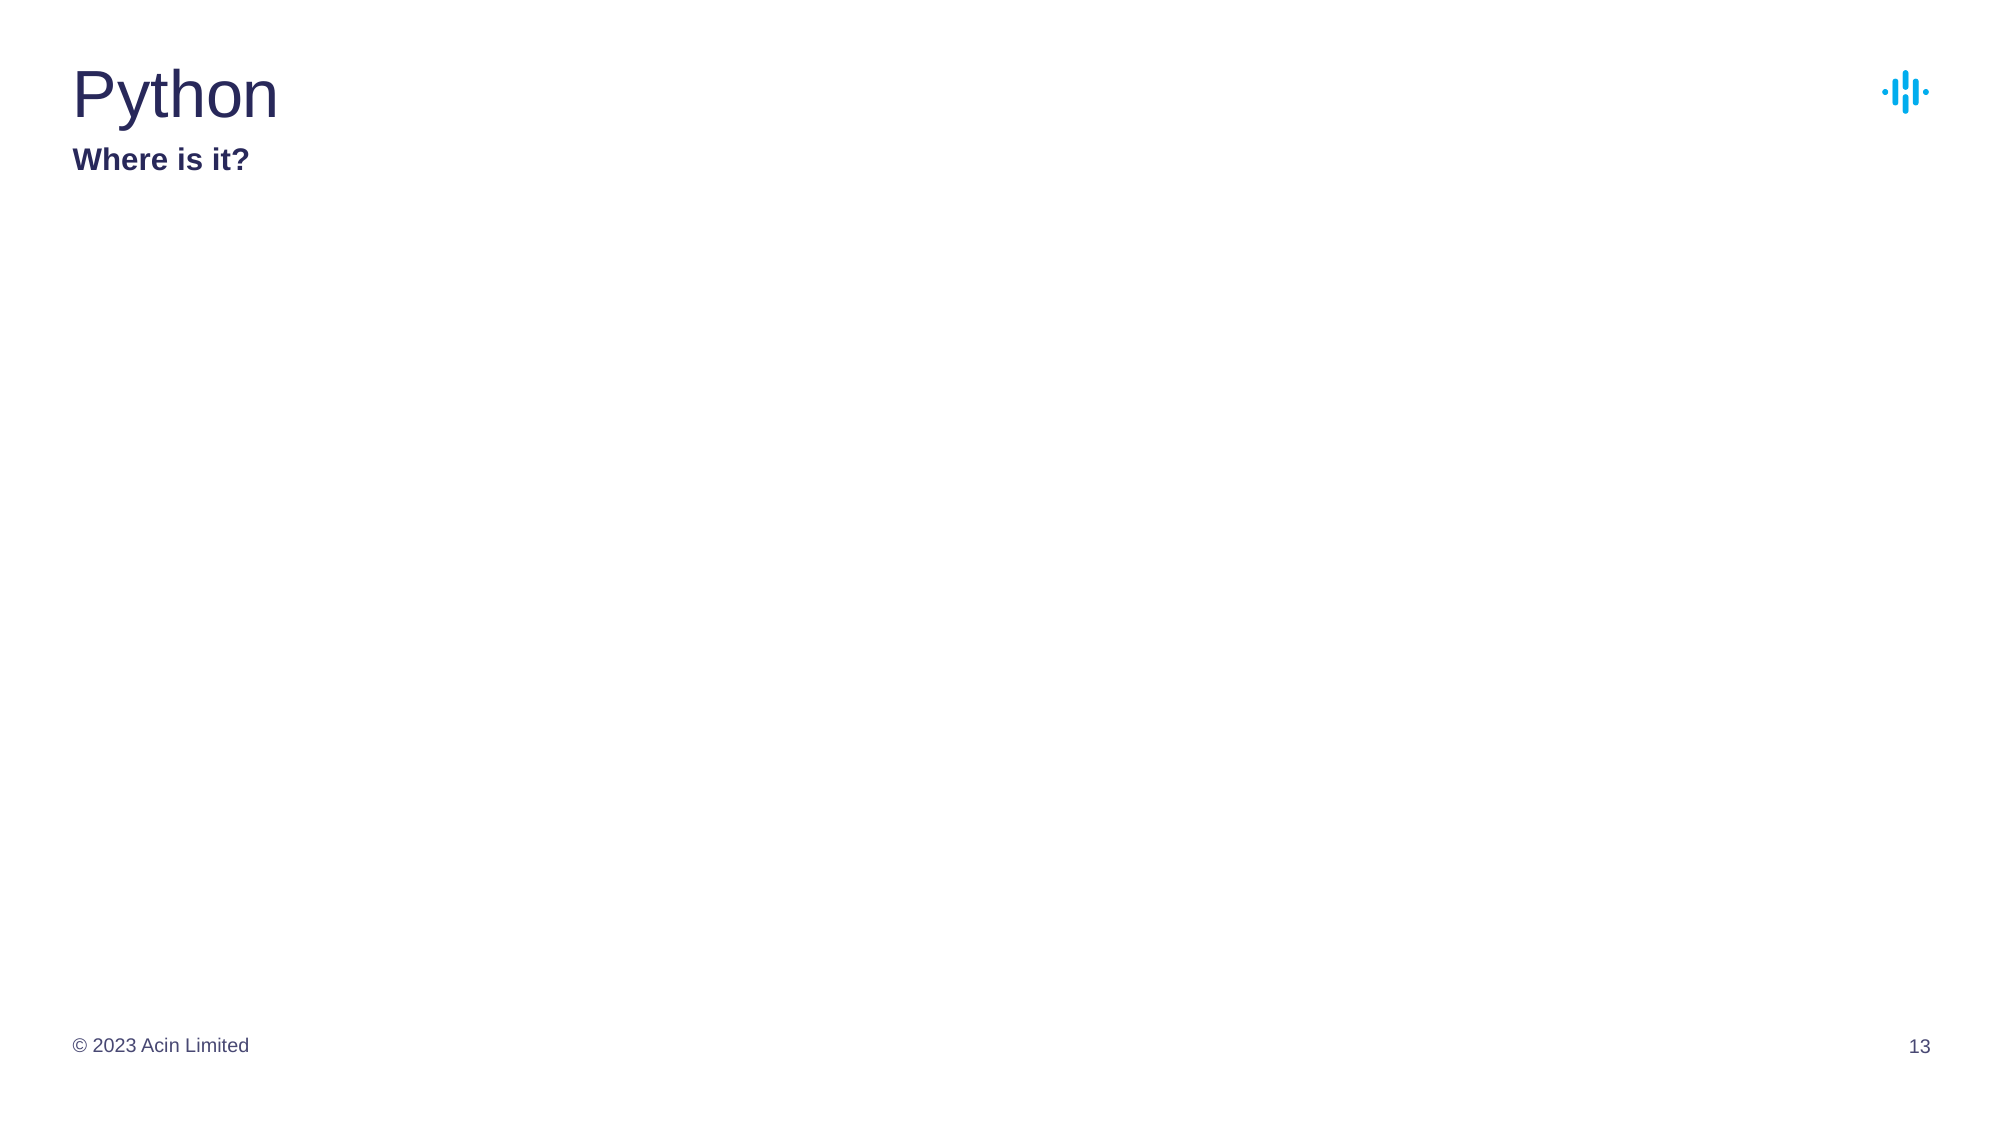

# Python
Where is it?

© 2023 Acin Limited
13